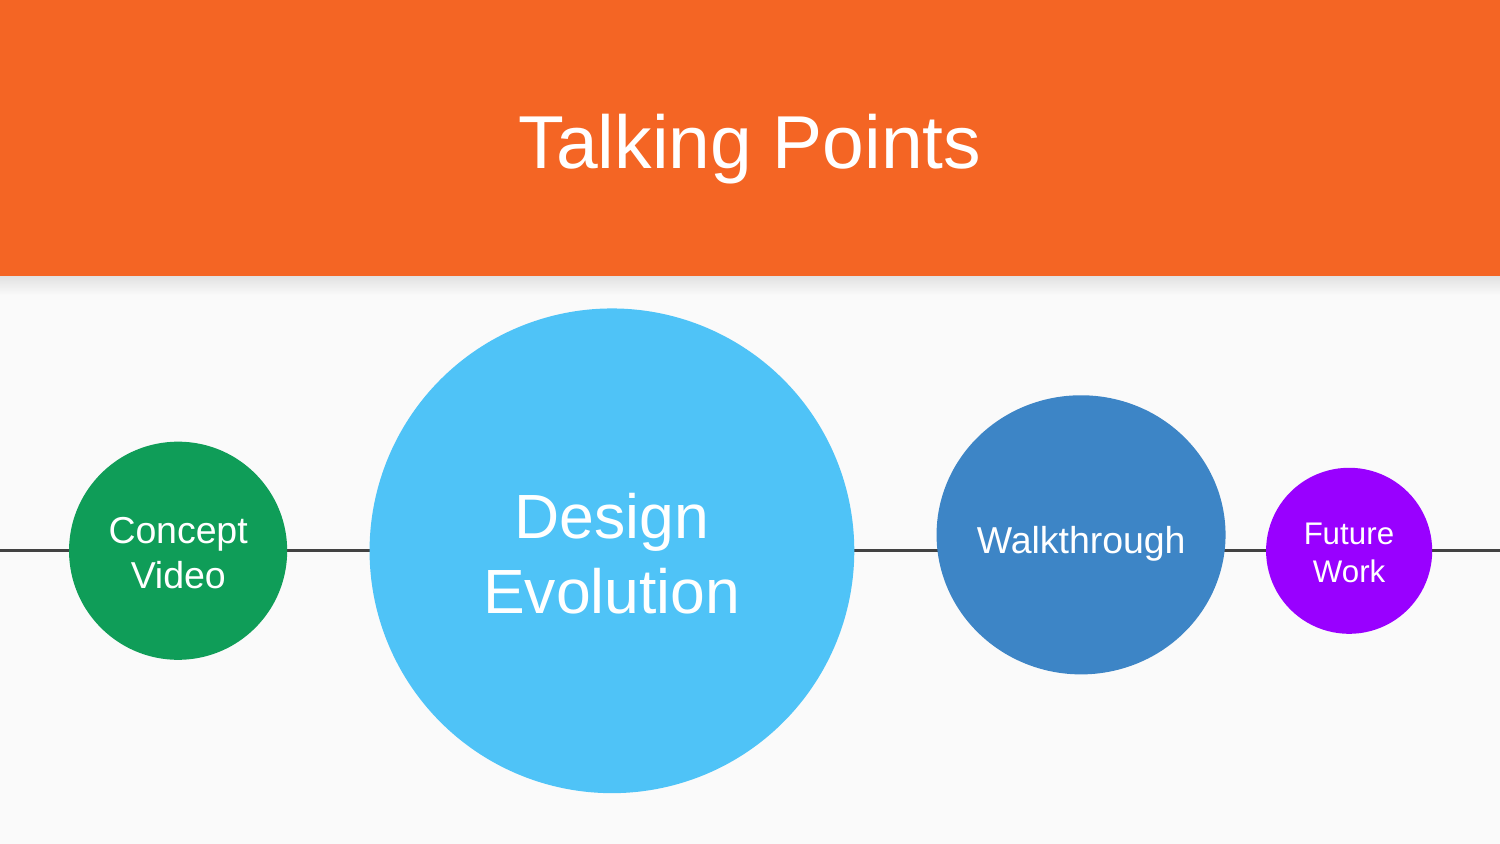

# Talking Points

Walkthrough
Concept Video
Design Evolution
Future Work